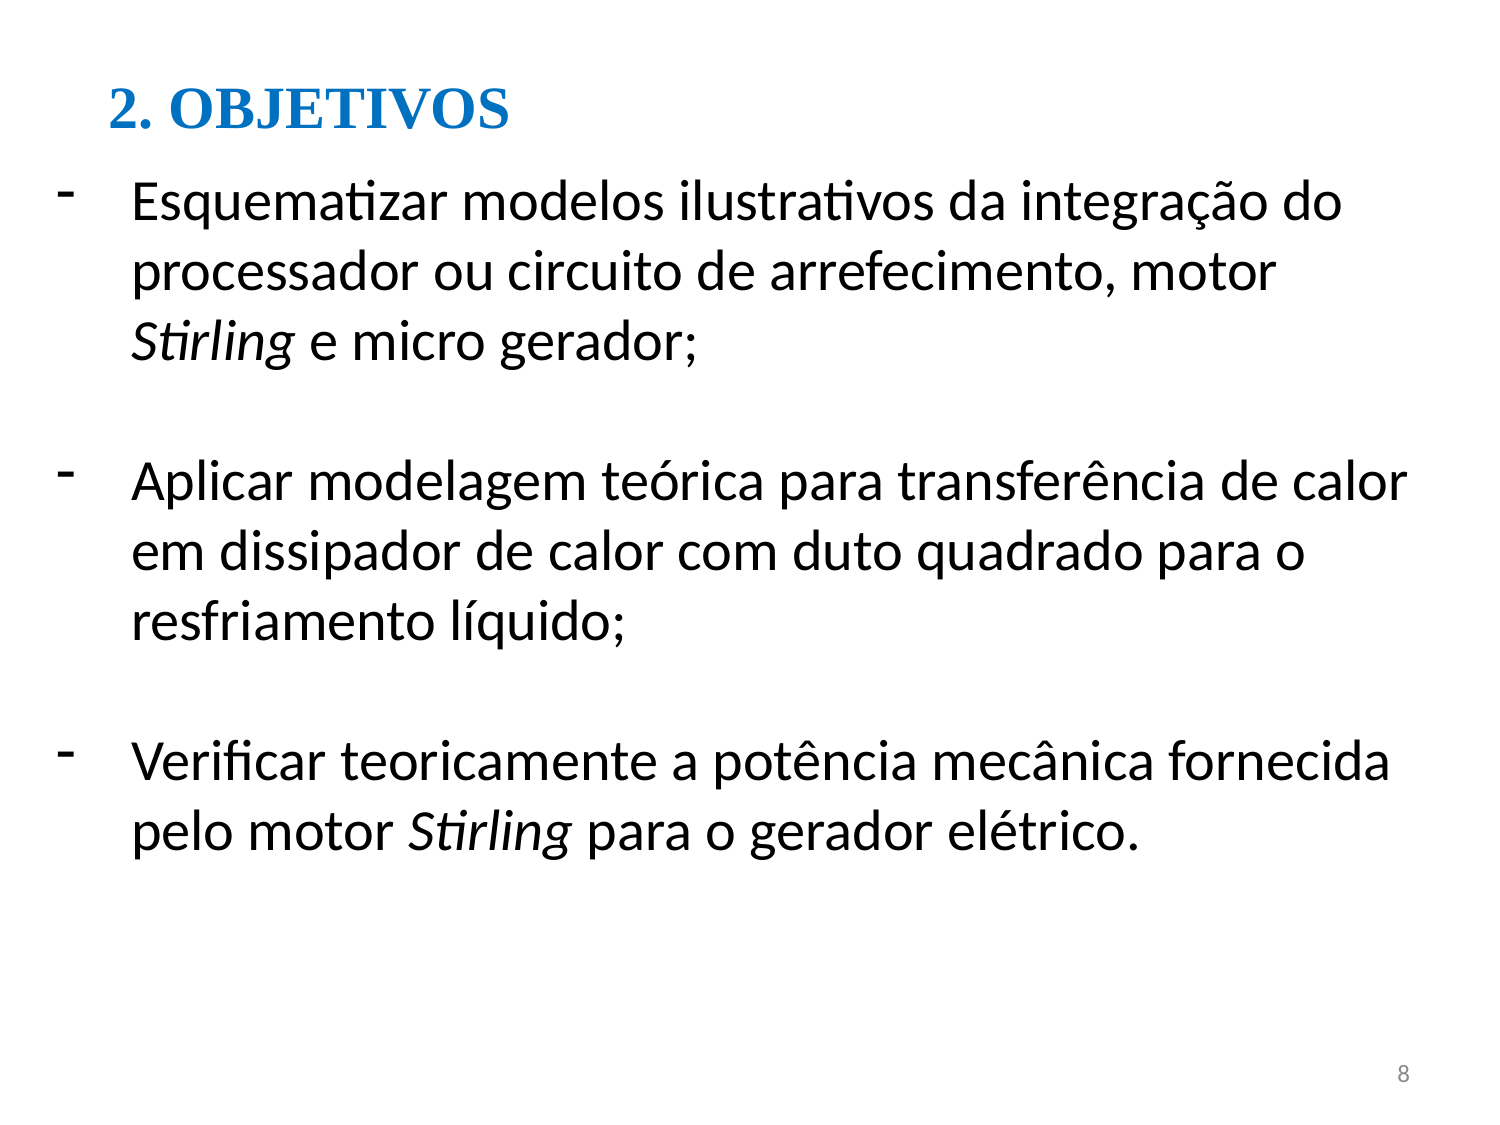

2. OBJETIVOS
Esquematizar modelos ilustrativos da integração do processador ou circuito de arrefecimento, motor Stirling e micro gerador;

Aplicar modelagem teórica para transferência de calor em dissipador de calor com duto quadrado para o resfriamento líquido;

Verificar teoricamente a potência mecânica fornecida pelo motor Stirling para o gerador elétrico.

8